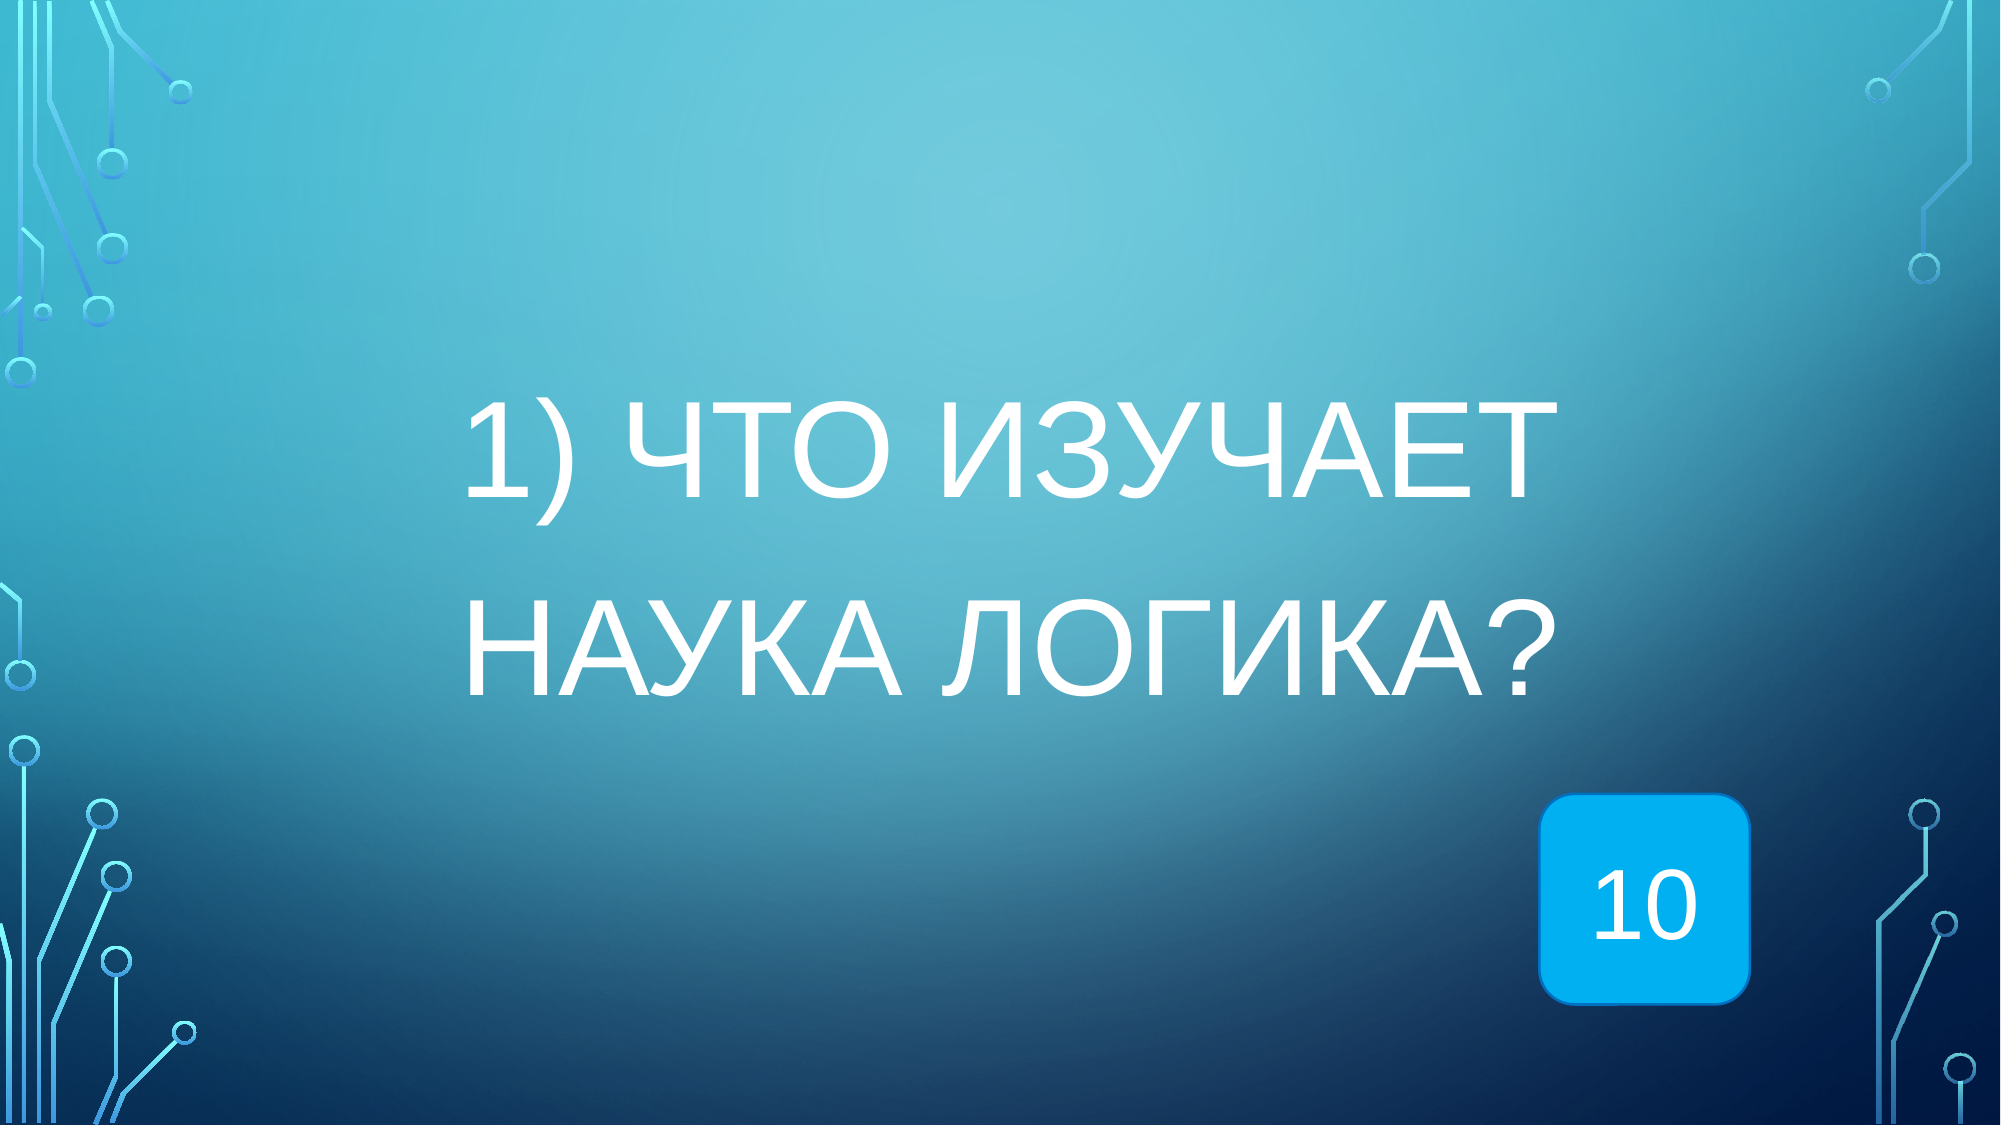

1) Что изучает наука логика?
#
10